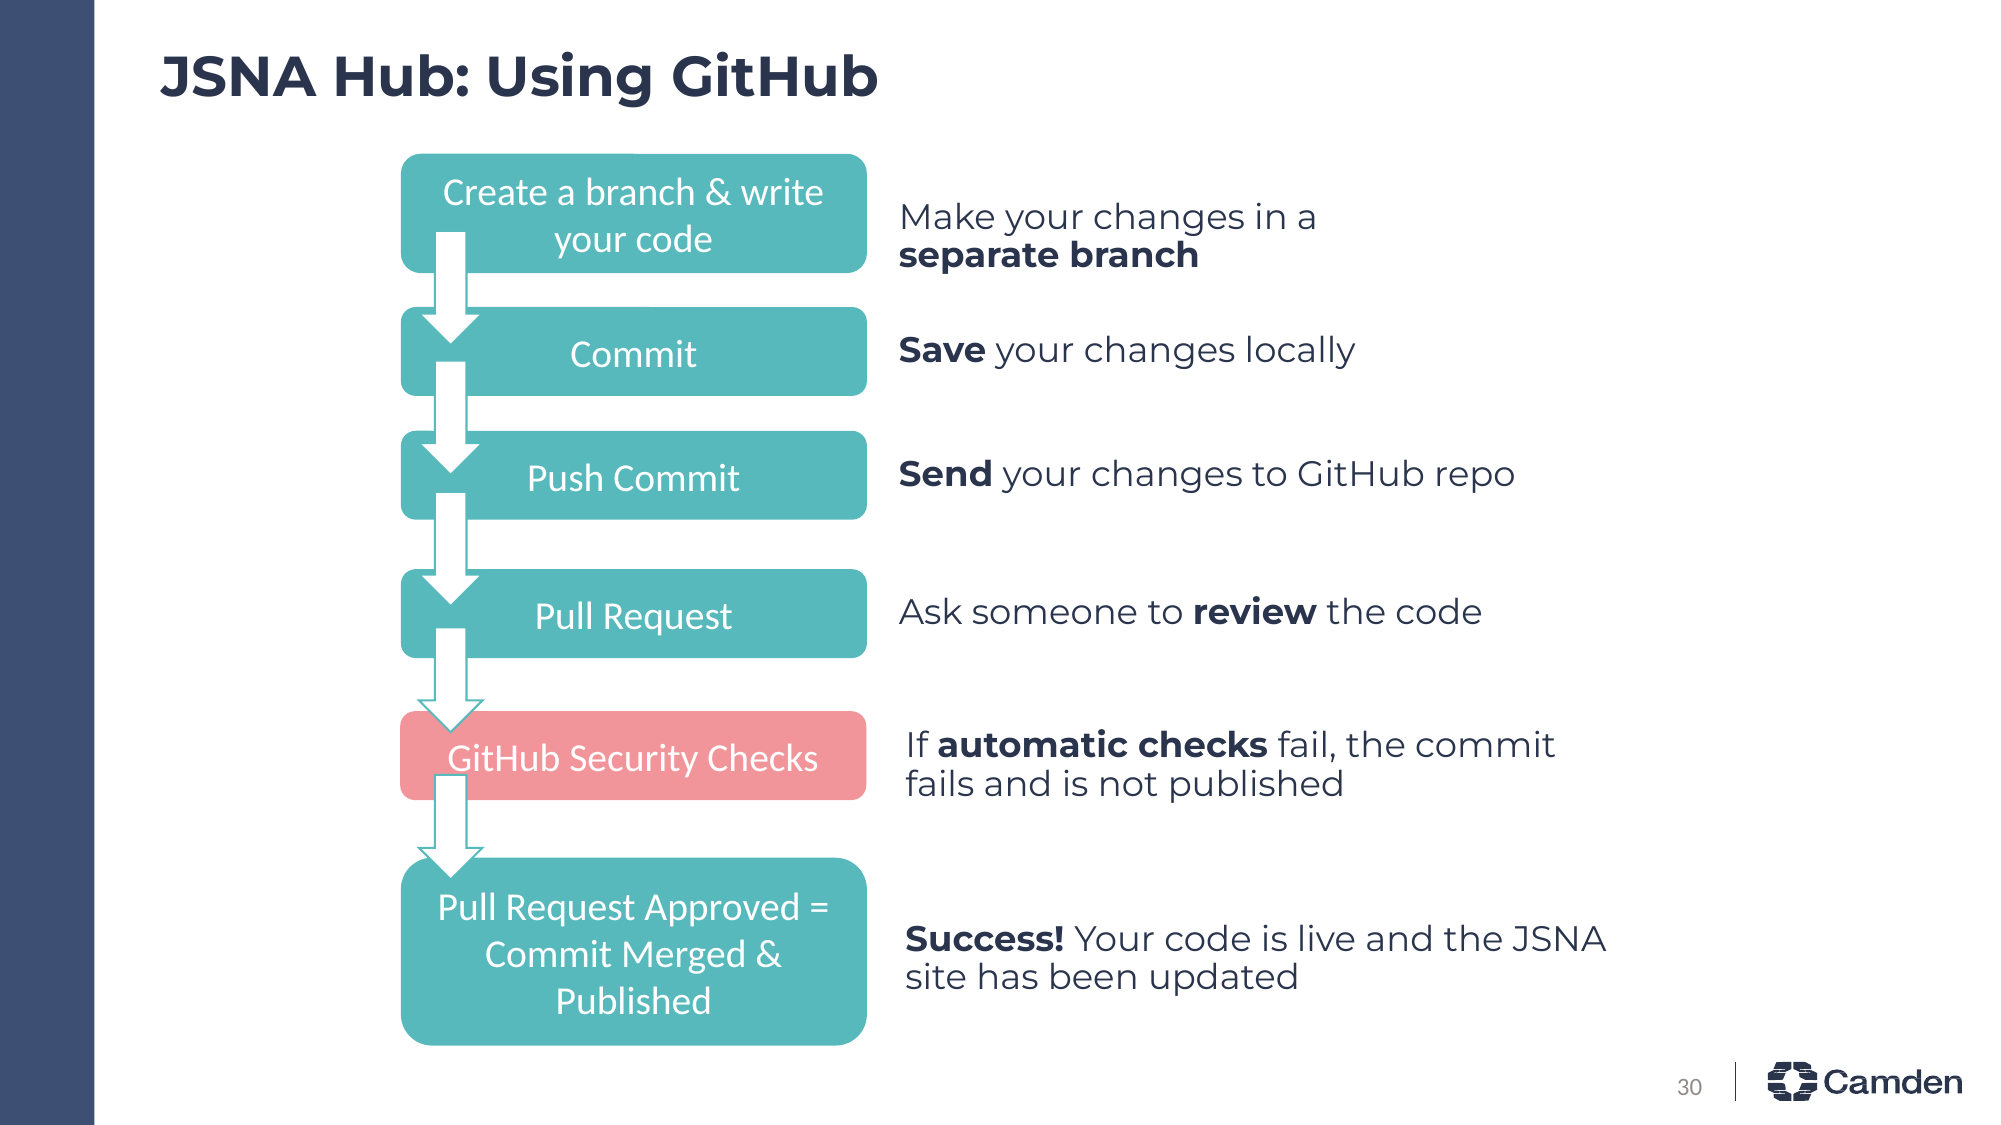

# JSNA Hub: Using GitHub
Create a branch & write your code
Make your changes in a separate branch

Commit
Save your changes locally

Push Commit
Send your changes to GitHub repo

Pull Request
Ask someone to review the code

GitHub Security Checks
If automatic checks fail, the commit fails and is not published

Pull Request Approved = Commit Merged & Published
Success! Your code is live and the JSNA site has been updated
30